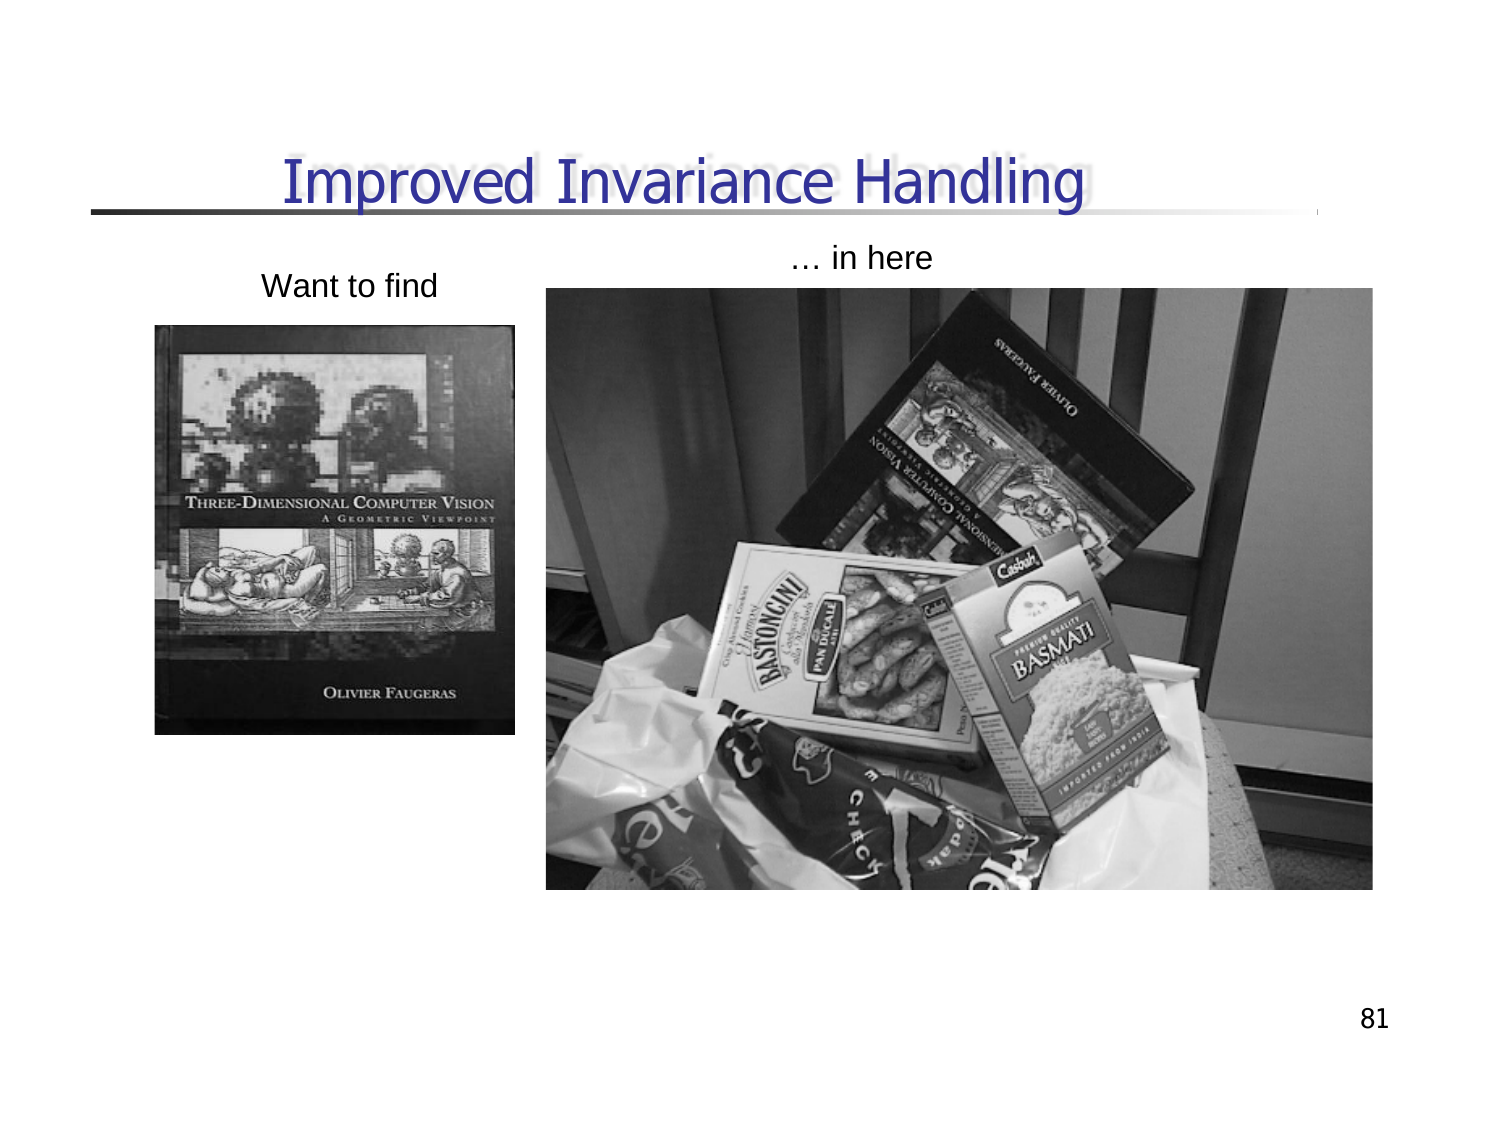

# Improved Invariance Handling
… in here
Want to find

81